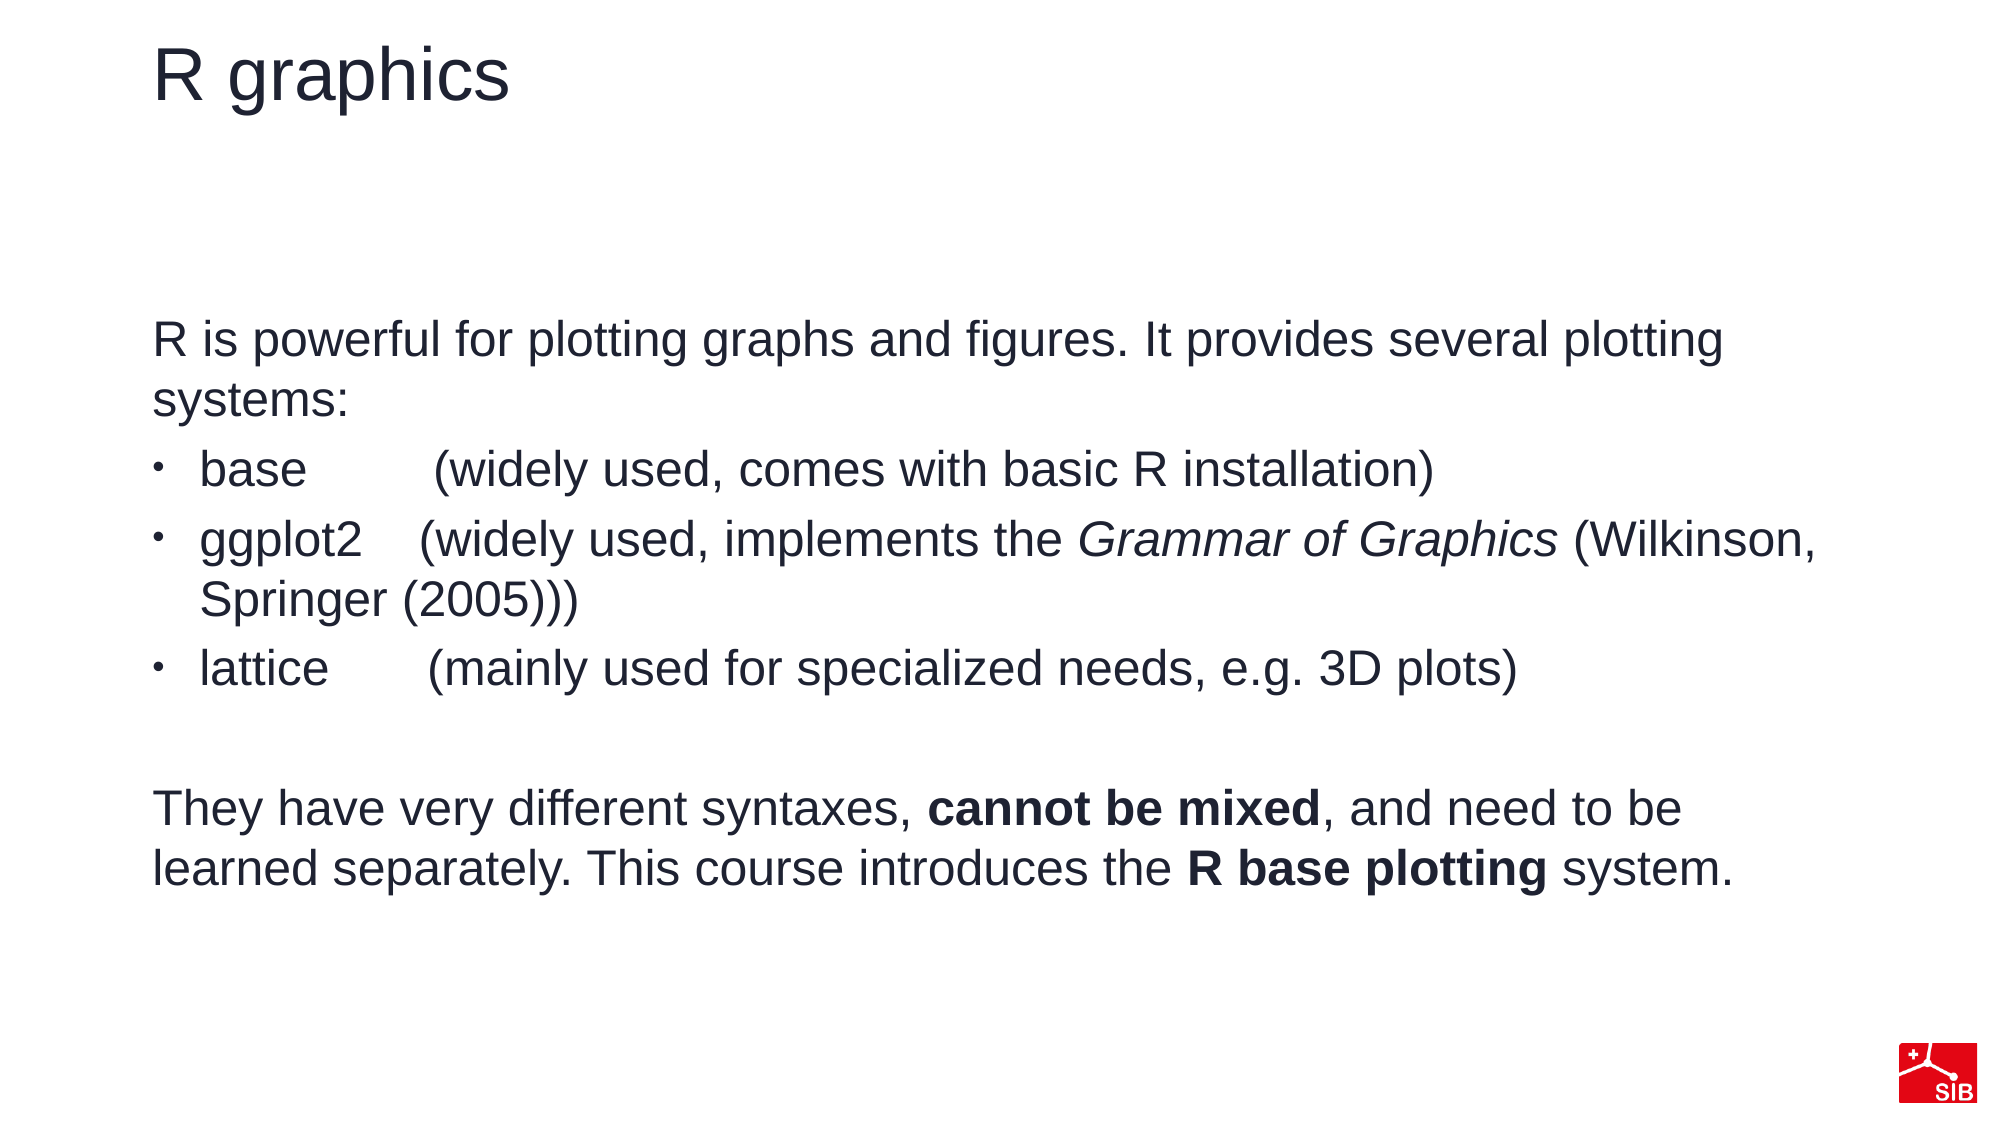

# R graphics
R is powerful for plotting graphs and figures. It provides several plotting systems:
base         (widely used, comes with basic R installation)
ggplot2    (widely used, implements the Grammar of Graphics (Wilkinson, Springer (2005)))
lattice       (mainly used for specialized needs, e.g. 3D plots)

They have very different syntaxes, cannot be mixed, and need to be learned separately. This course introduces the R base plotting system.